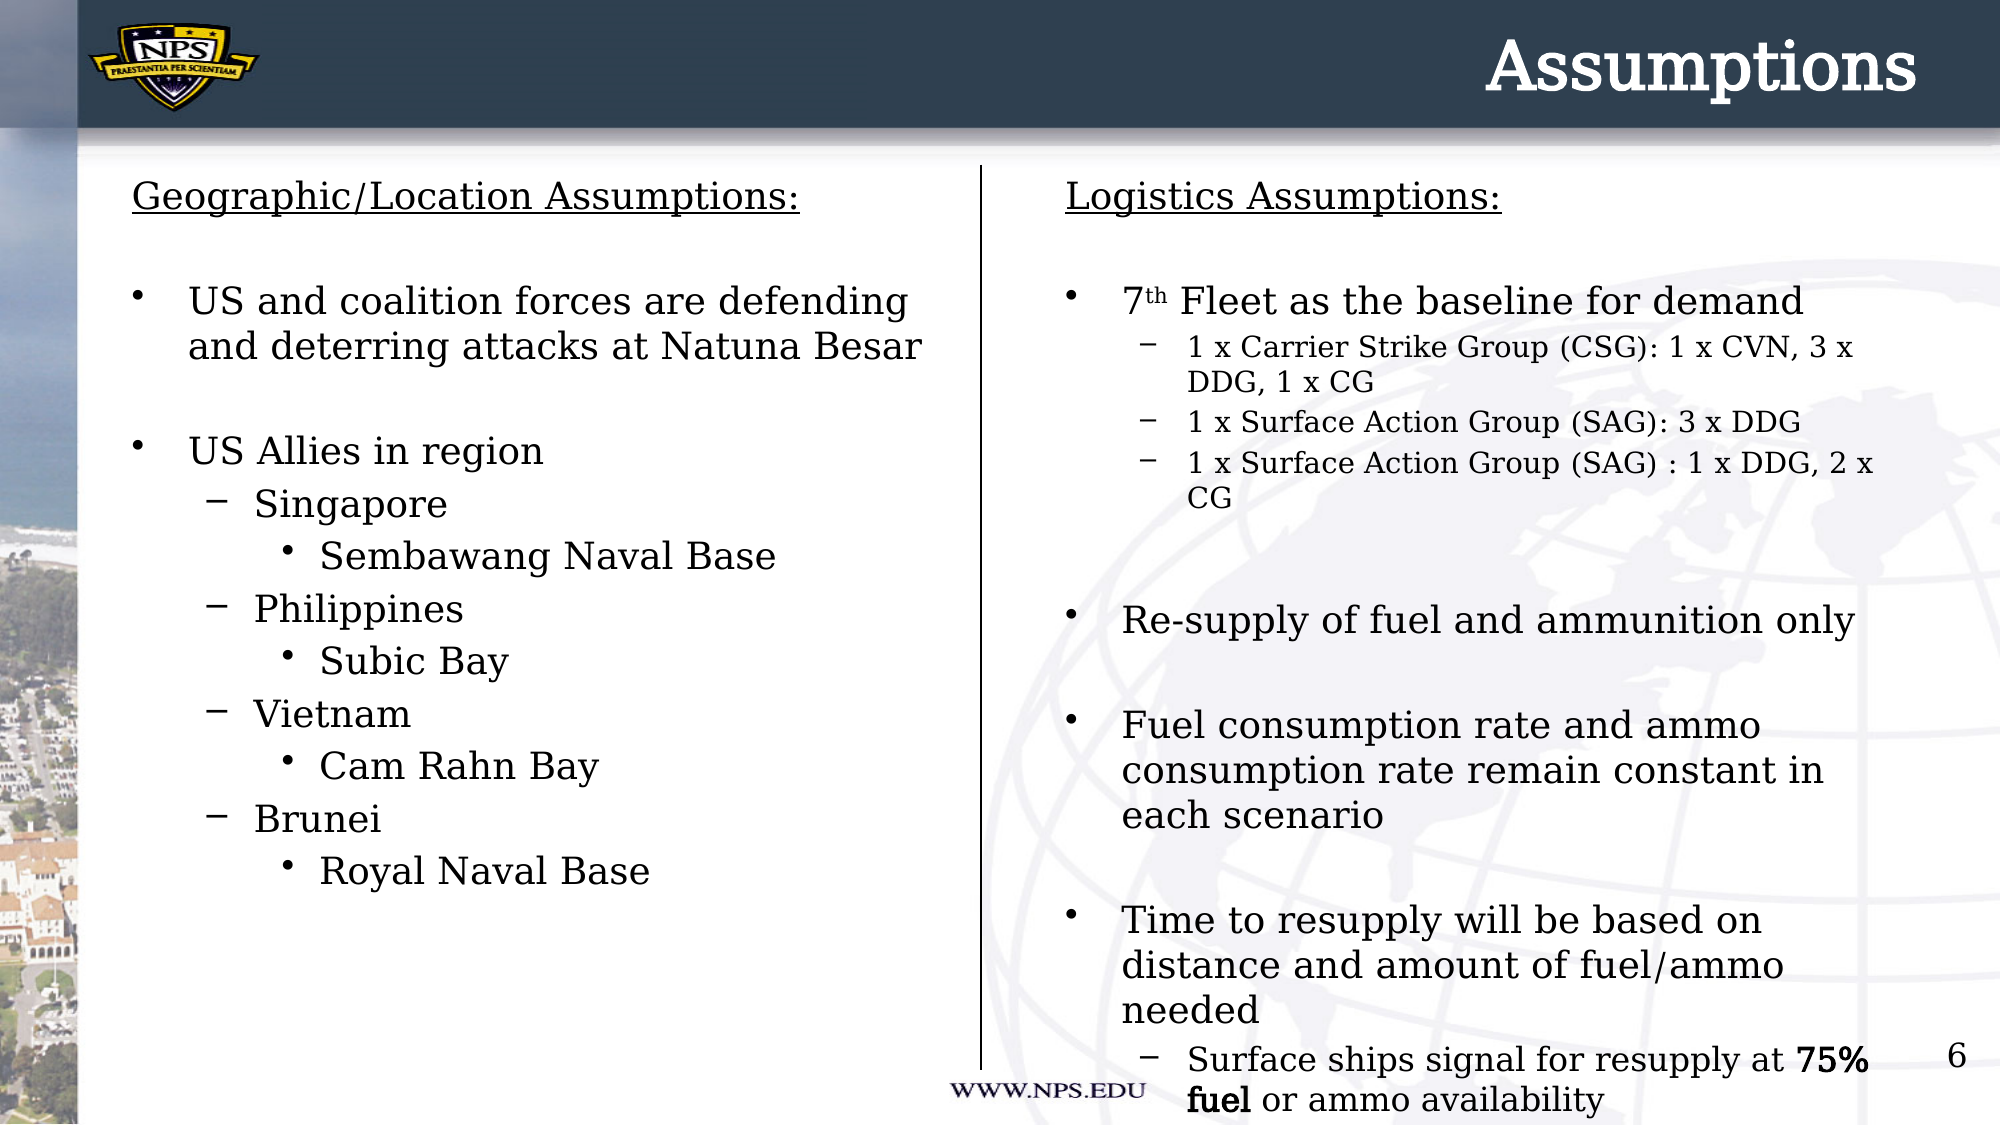

# Assumptions
Geographic/Location Assumptions:

US and coalition forces are defending and deterring attacks at Natuna Besar

US Allies in region
Singapore
Sembawang Naval Base
Philippines
Subic Bay
Vietnam
Cam Rahn Bay
Brunei
Royal Naval Base
Logistics Assumptions:

7th Fleet as the baseline for demand
1 x Carrier Strike Group (CSG): 1 x CVN, 3 x DDG, 1 x CG
1 x Surface Action Group (SAG): 3 x DDG
1 x Surface Action Group (SAG) : 1 x DDG, 2 x CG

Re-supply of fuel and ammunition only

Fuel consumption rate and ammo consumption rate remain constant in each scenario

Time to resupply will be based on distance and amount of fuel/ammo needed
Surface ships signal for resupply at 75% fuel or ammo availability

6